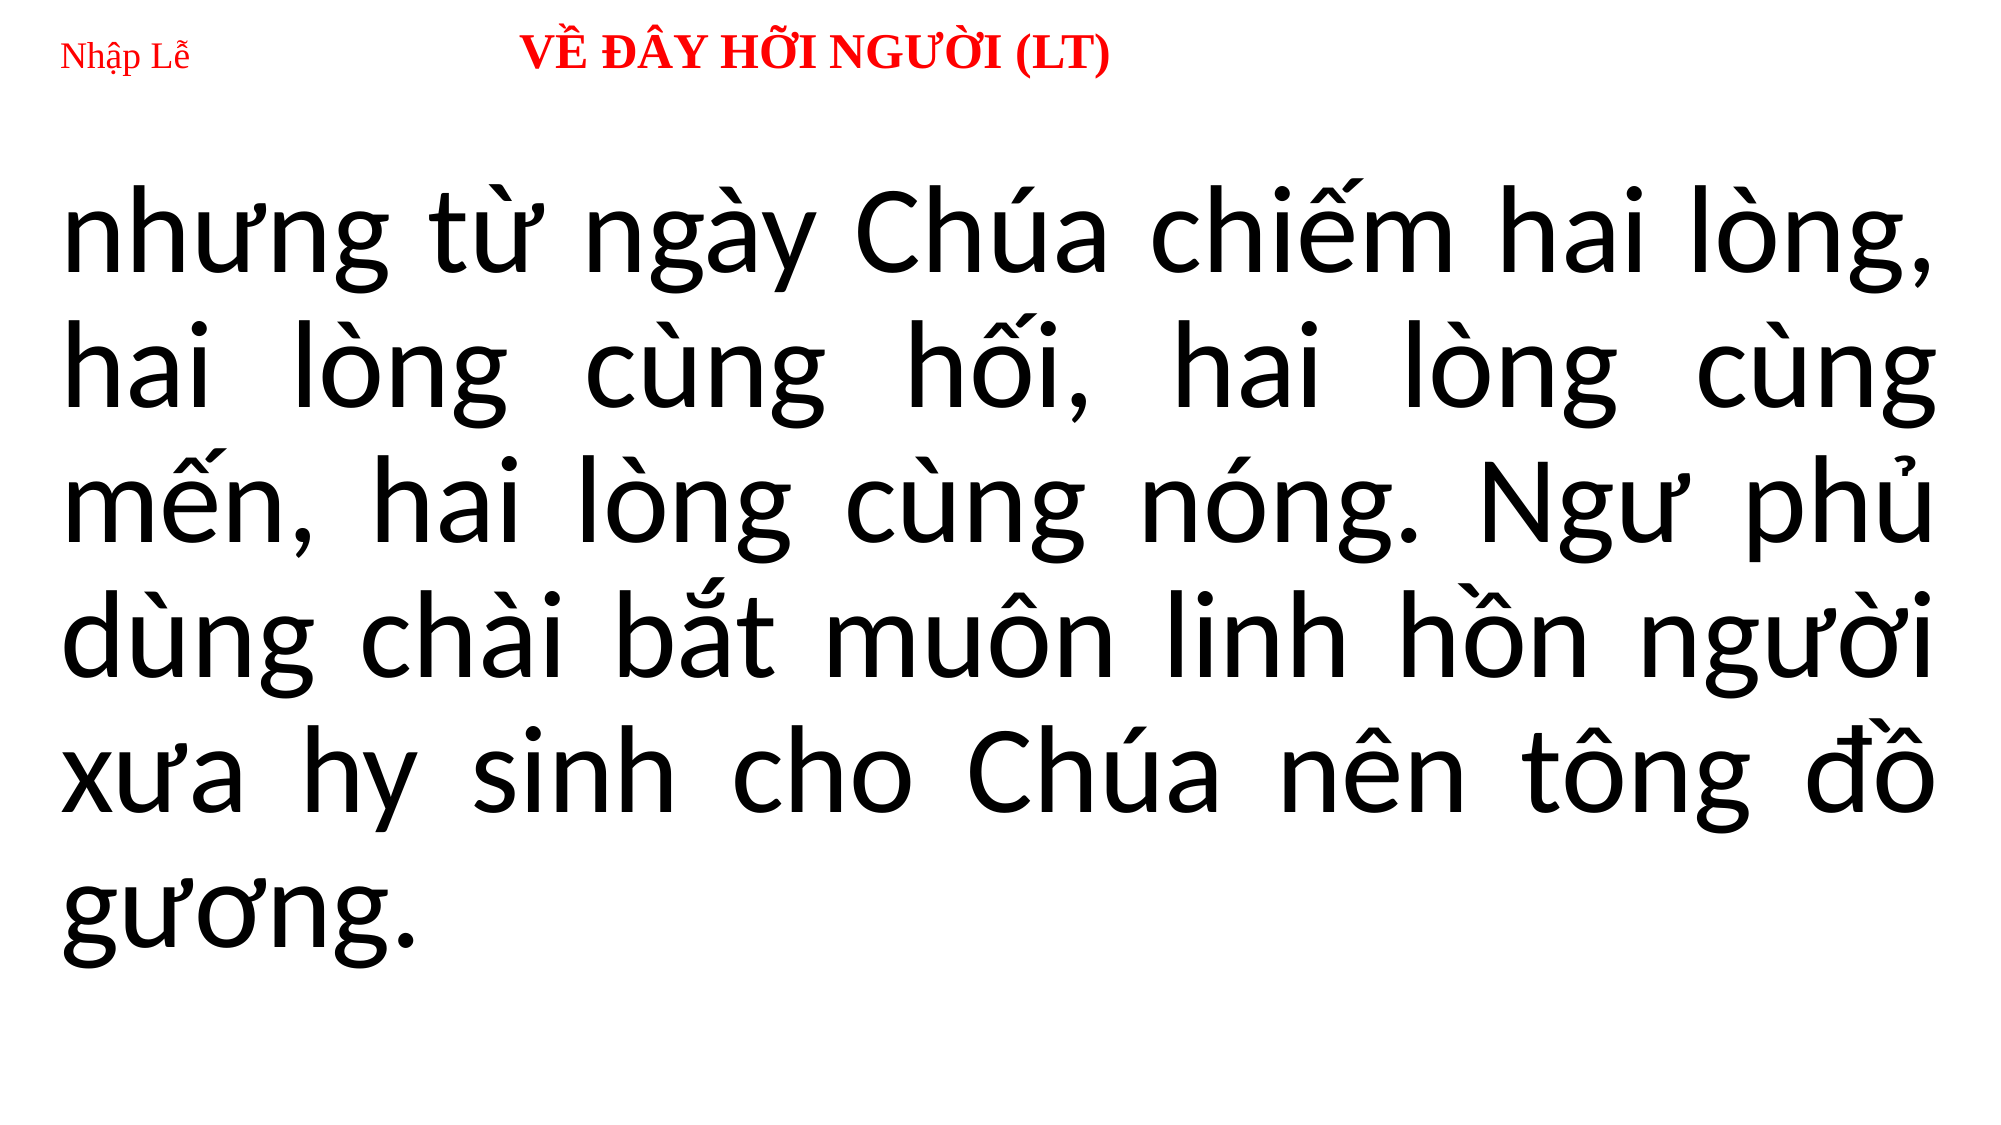

# Nhập Lễ                        	 VỀ ĐÂY HỠI NGƯỜI (LT)
nhưng từ ngày Chúa chiếm hai lòng, hai lòng cùng hối, hai lòng cùng mến, hai lòng cùng nóng. Ngư phủ dùng chài bắt muôn linh hồn người xưa hy sinh cho Chúa nên tông đồ gương.